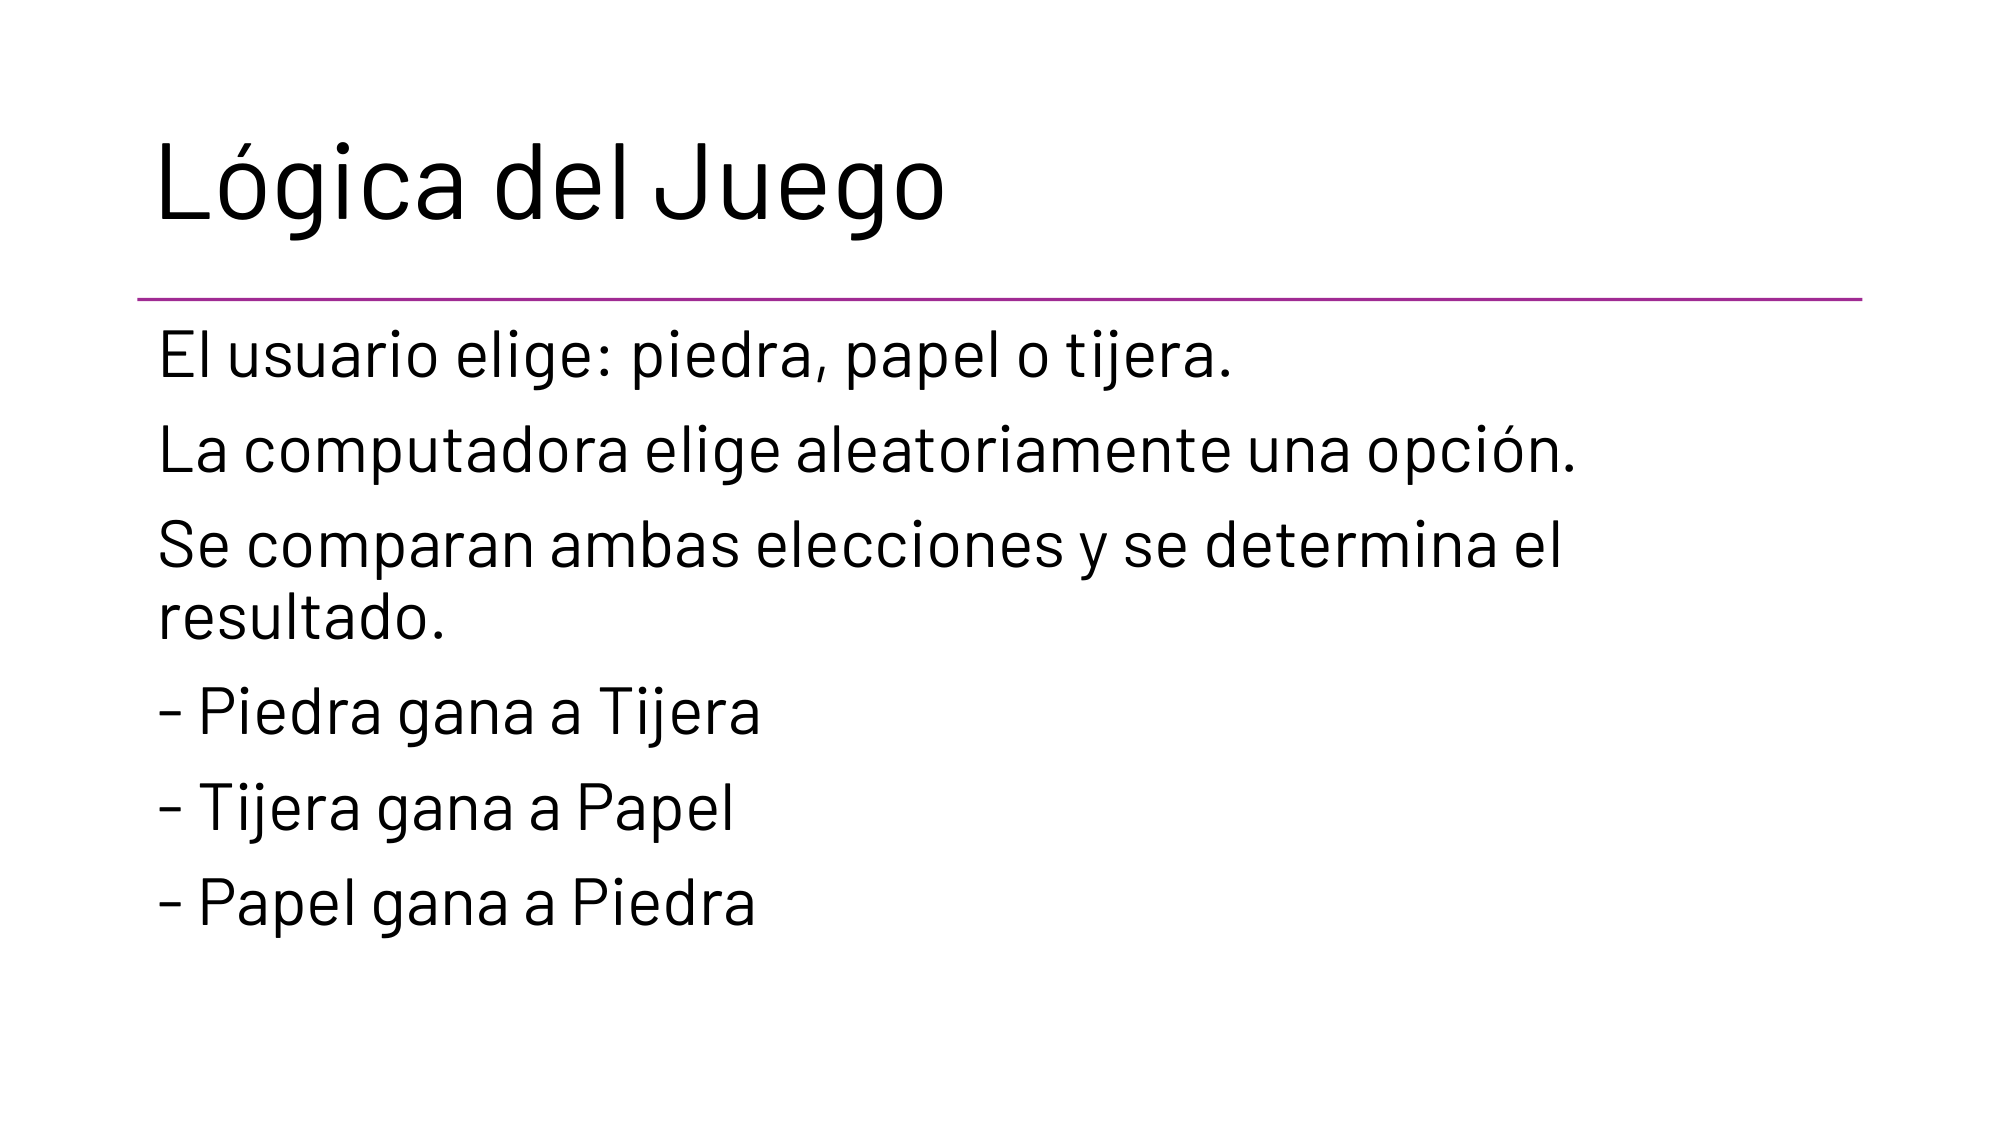

# Lógica del Juego
El usuario elige: piedra, papel o tijera.
La computadora elige aleatoriamente una opción.
Se comparan ambas elecciones y se determina el resultado.
- Piedra gana a Tijera
- Tijera gana a Papel
- Papel gana a Piedra